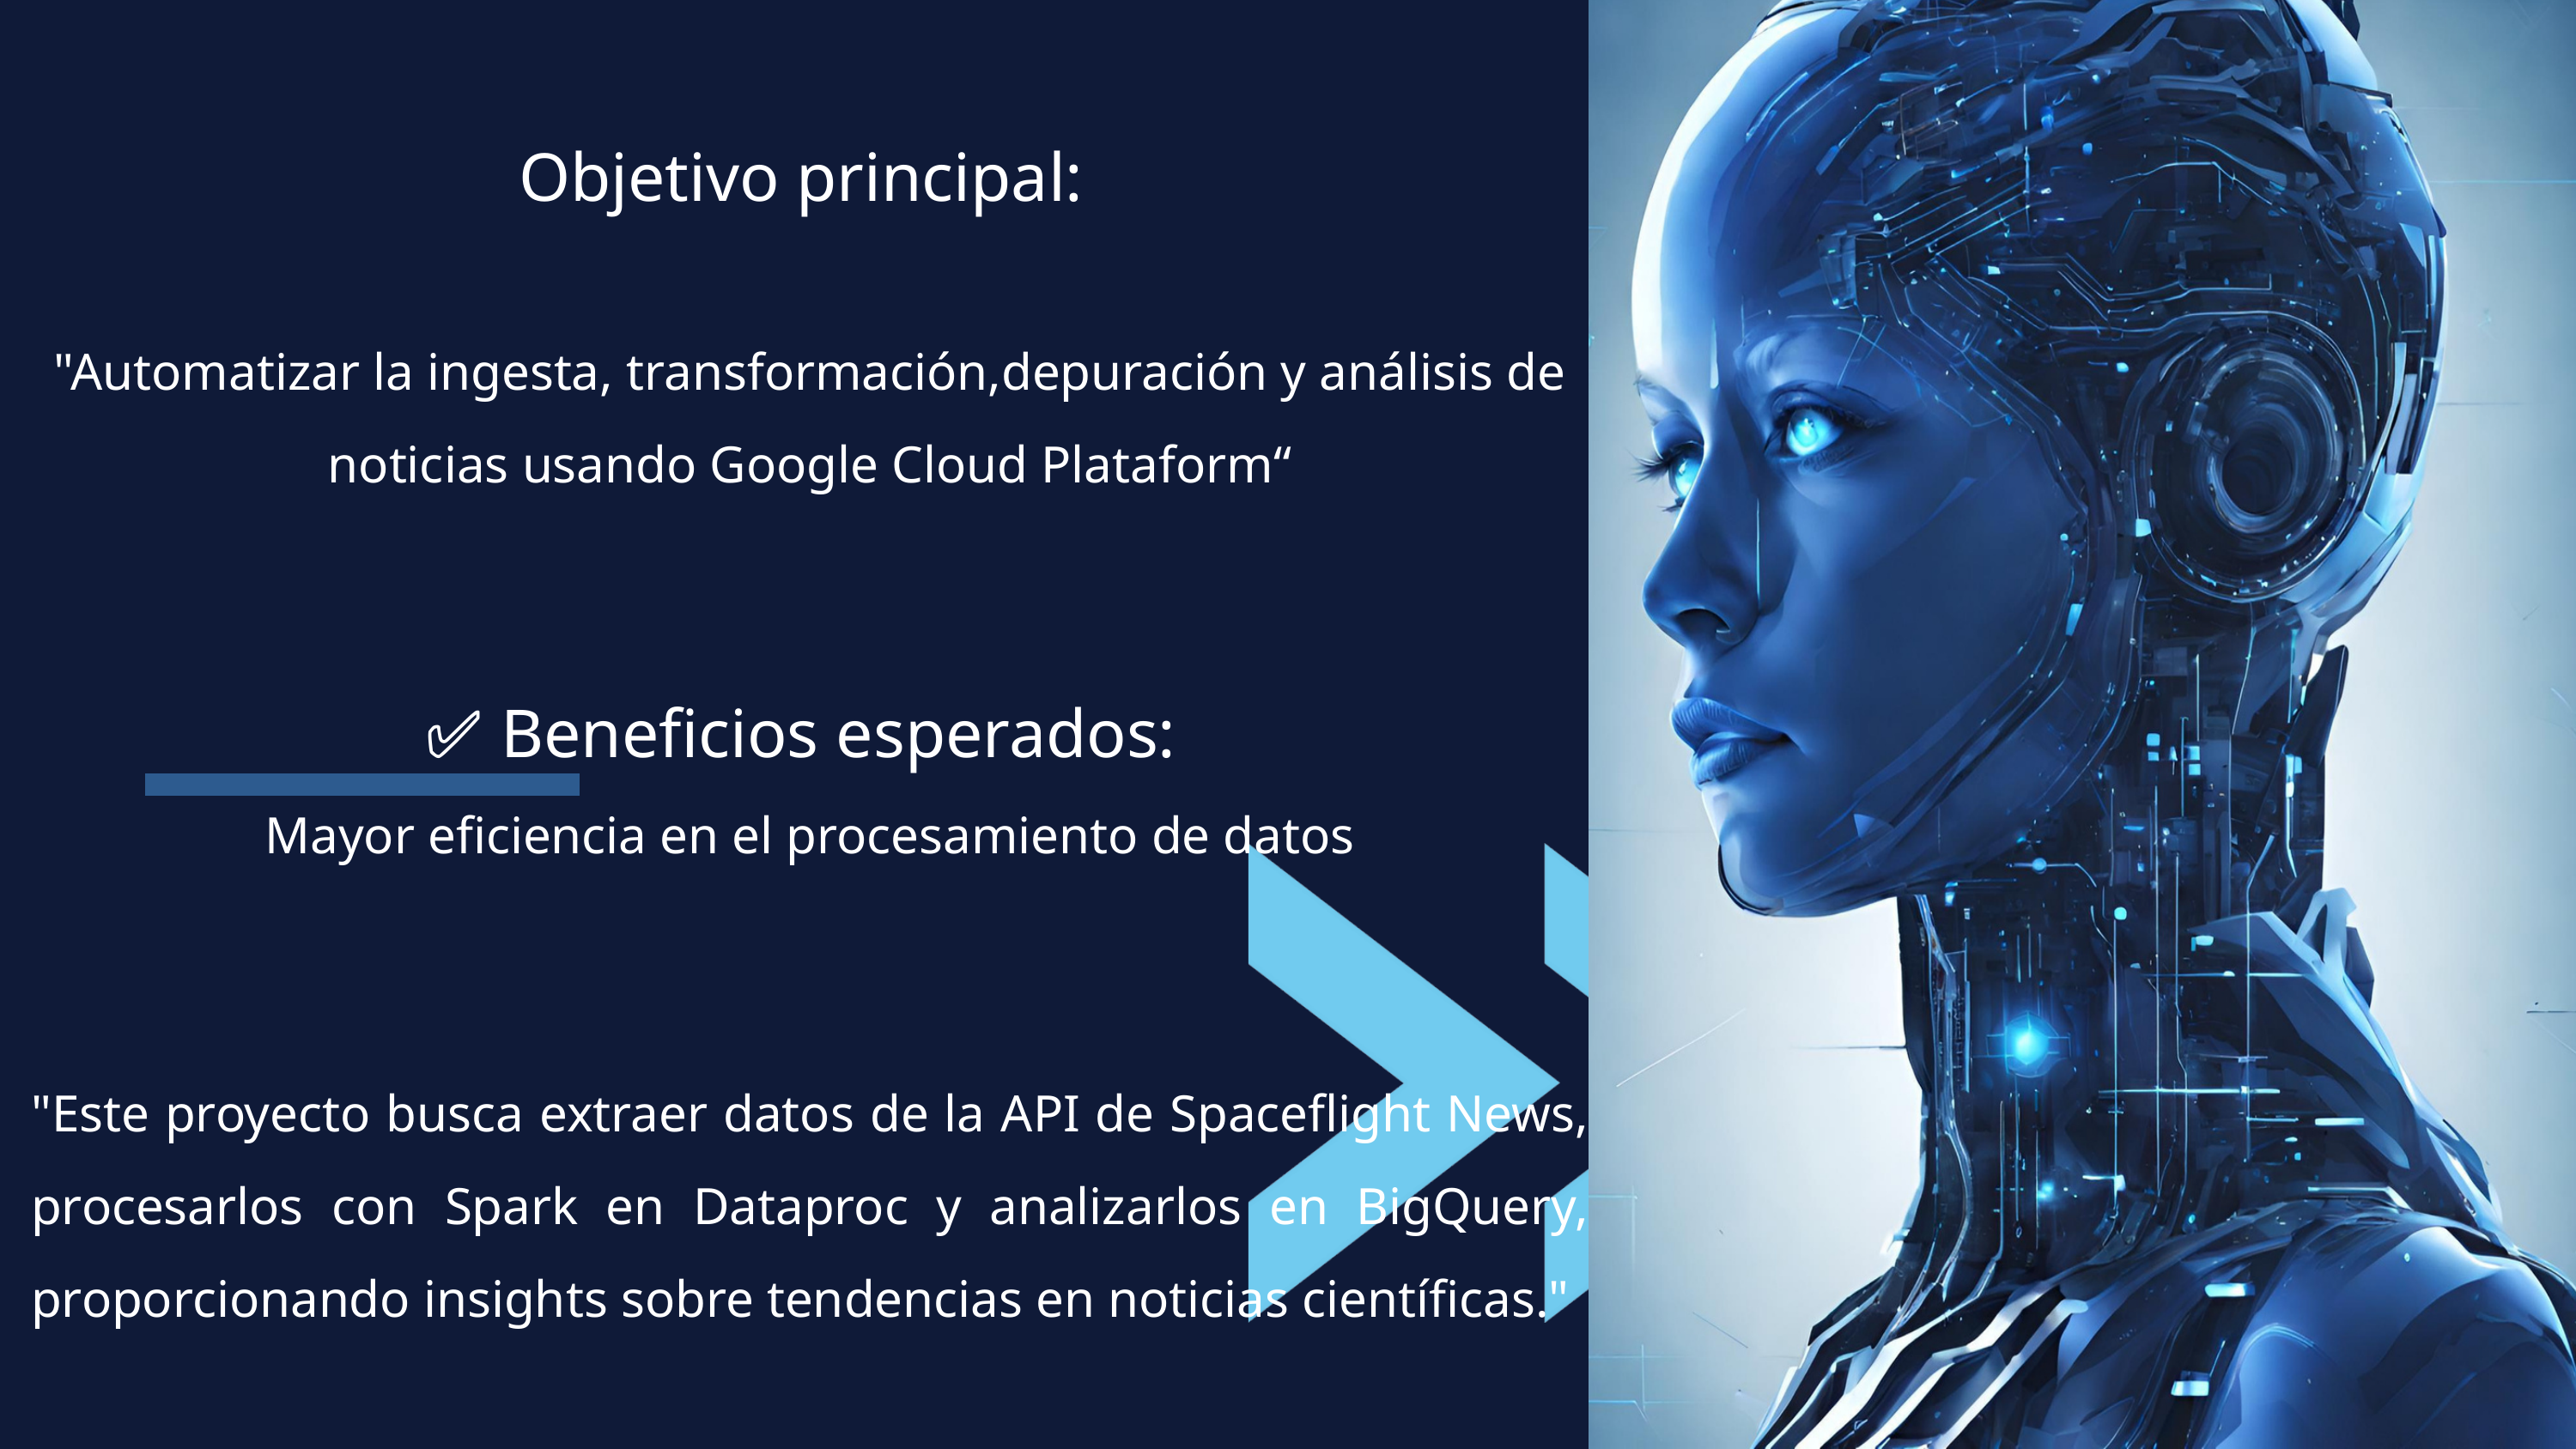

Objetivo principal:

"Automatizar la ingesta, transformación,depuración y análisis de noticias usando Google Cloud Plataform“

✅ Beneficios esperados:
Mayor eficiencia en el procesamiento de datos

"Este proyecto busca extraer datos de la API de Spaceflight News, procesarlos con Spark en Dataproc y analizarlos en BigQuery, proporcionando insights sobre tendencias en noticias científicas."